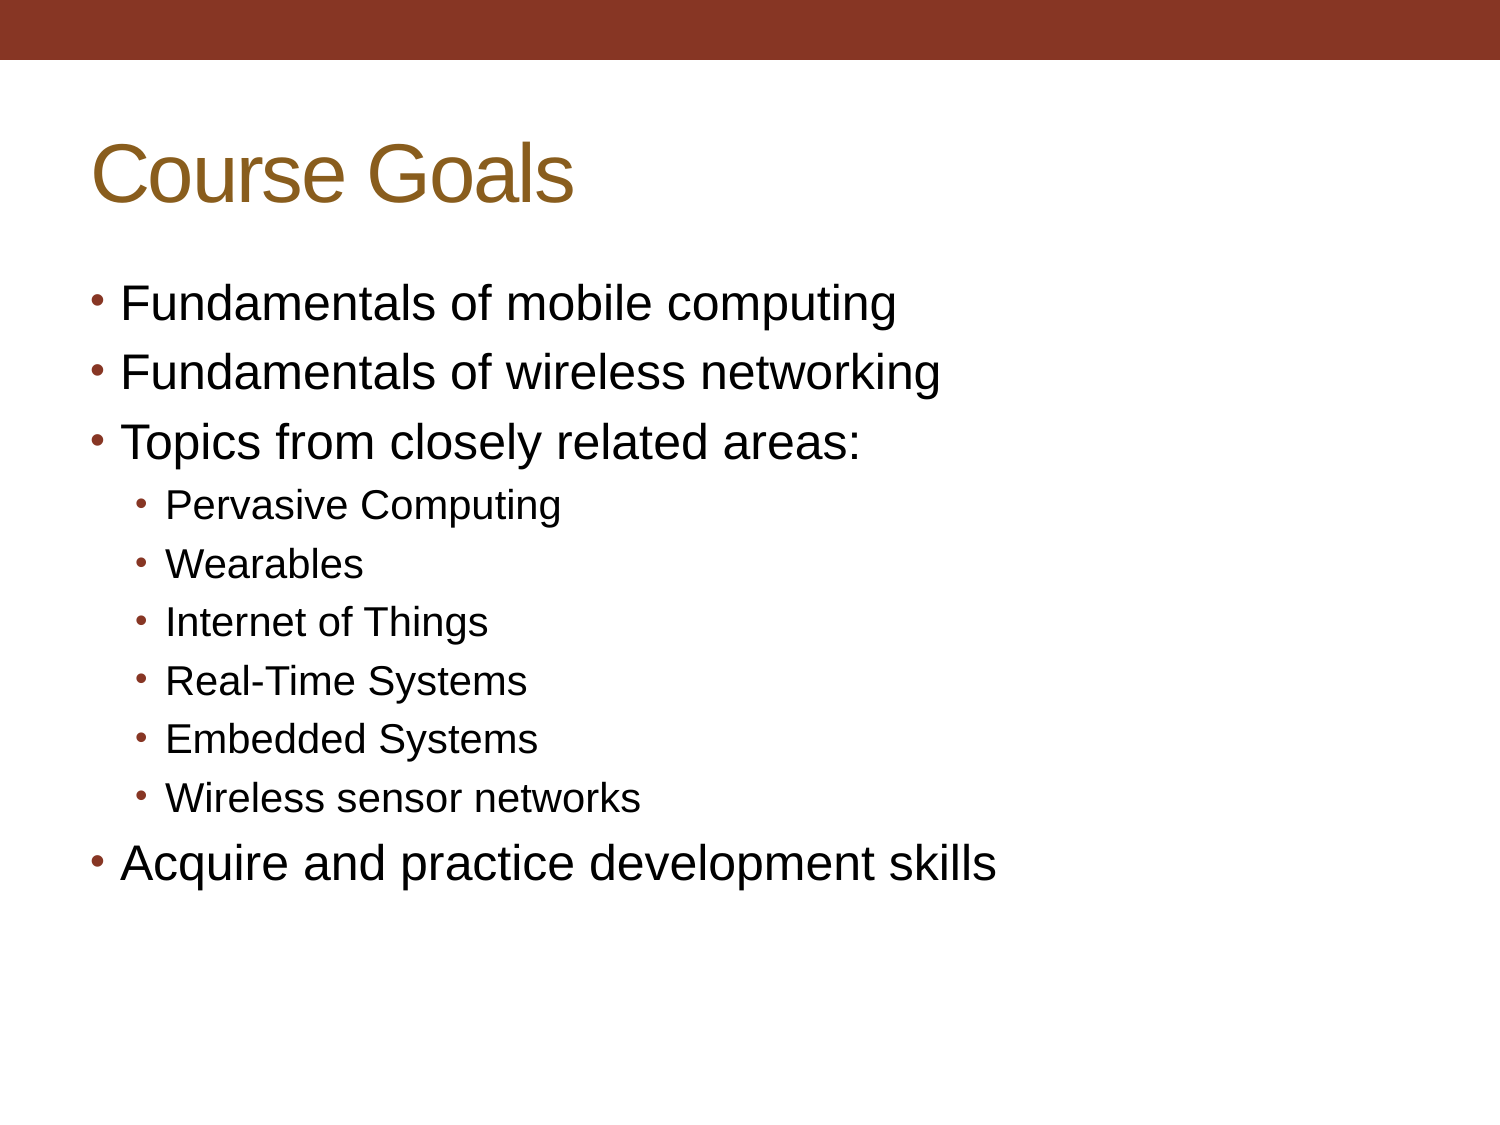

# Course Goals
Fundamentals of mobile computing
Fundamentals of wireless networking
Topics from closely related areas:
Pervasive Computing
Wearables
Internet of Things
Real-Time Systems
Embedded Systems
Wireless sensor networks
Acquire and practice development skills